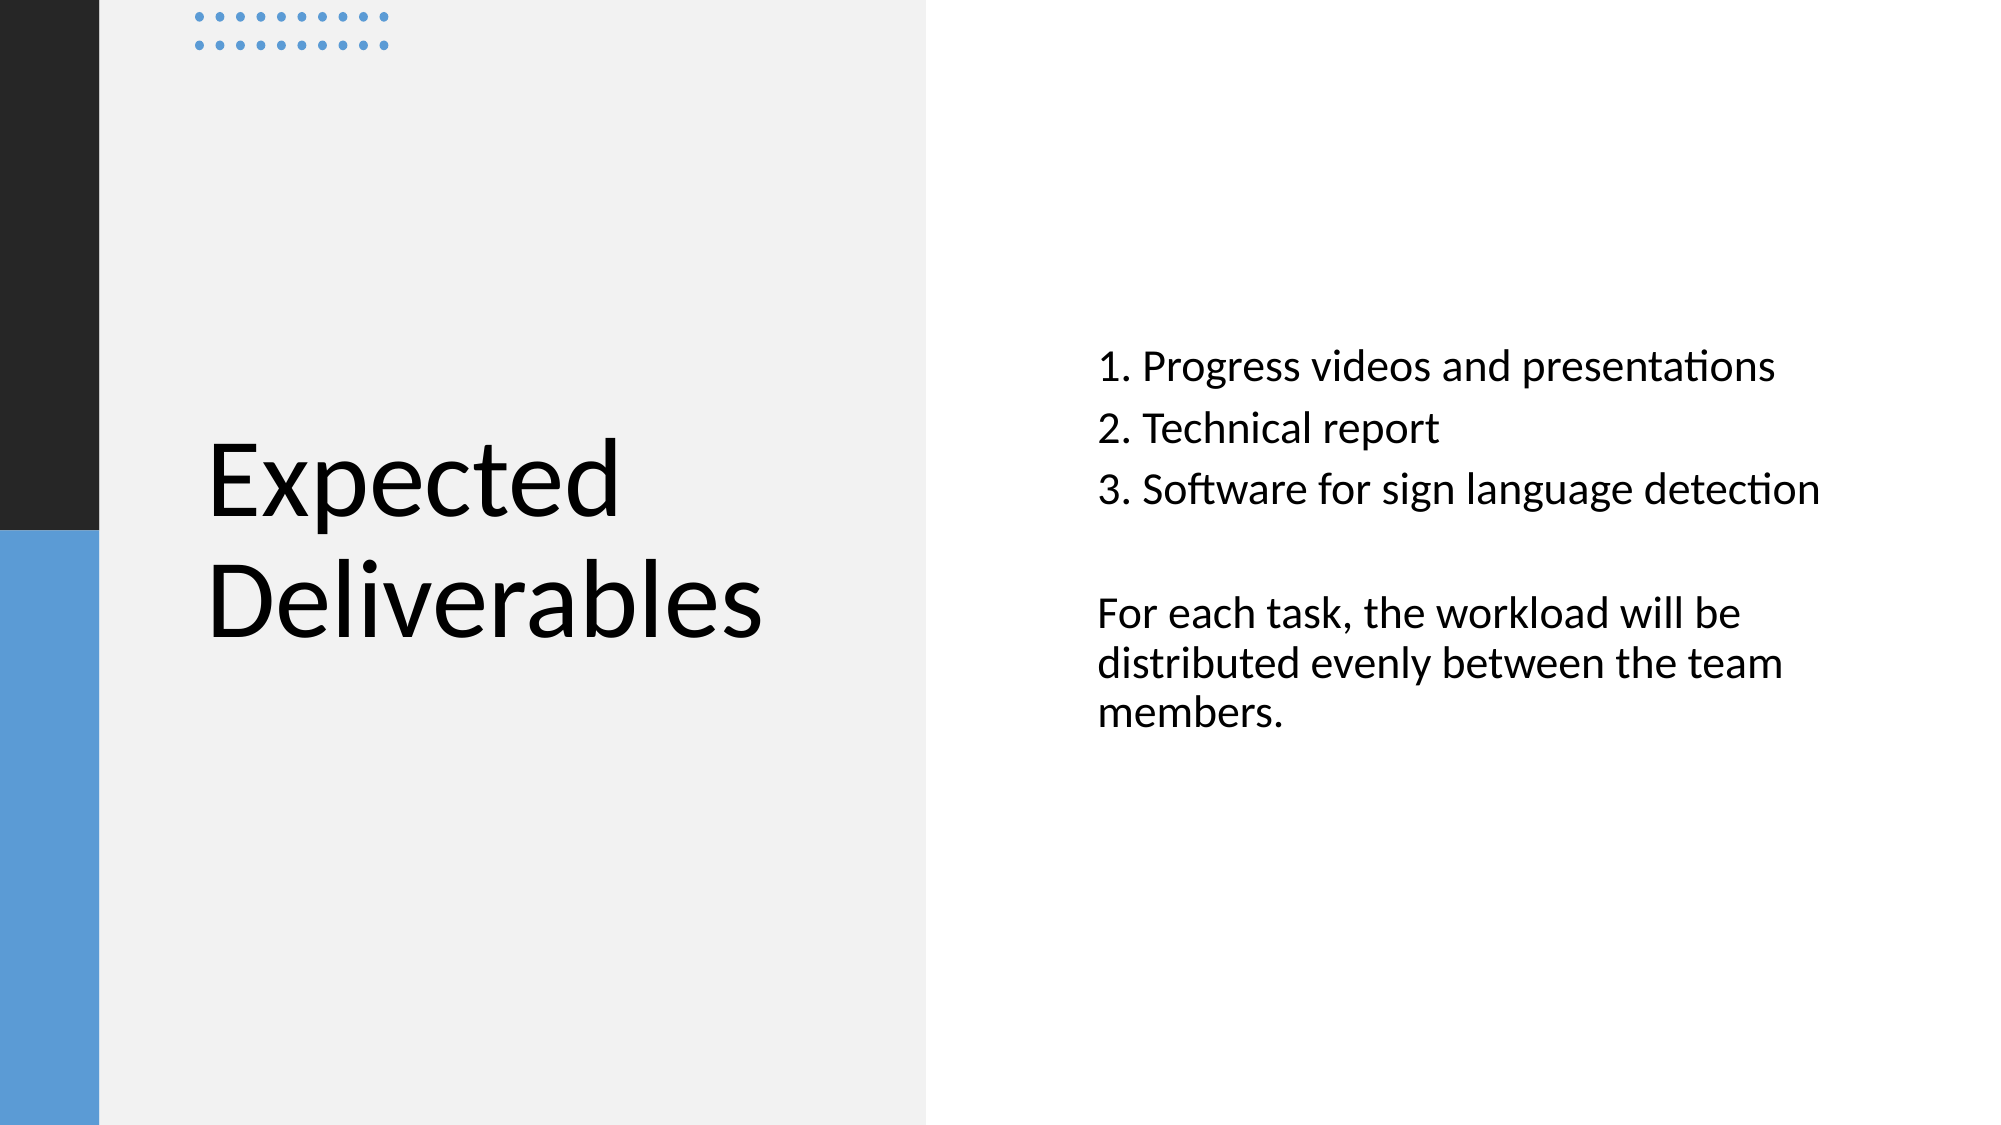

1. Progress videos and presentations
2. Technical report
3. Software for sign language detection

For each task, the workload will be distributed evenly between the team members.
# Expected Deliverables